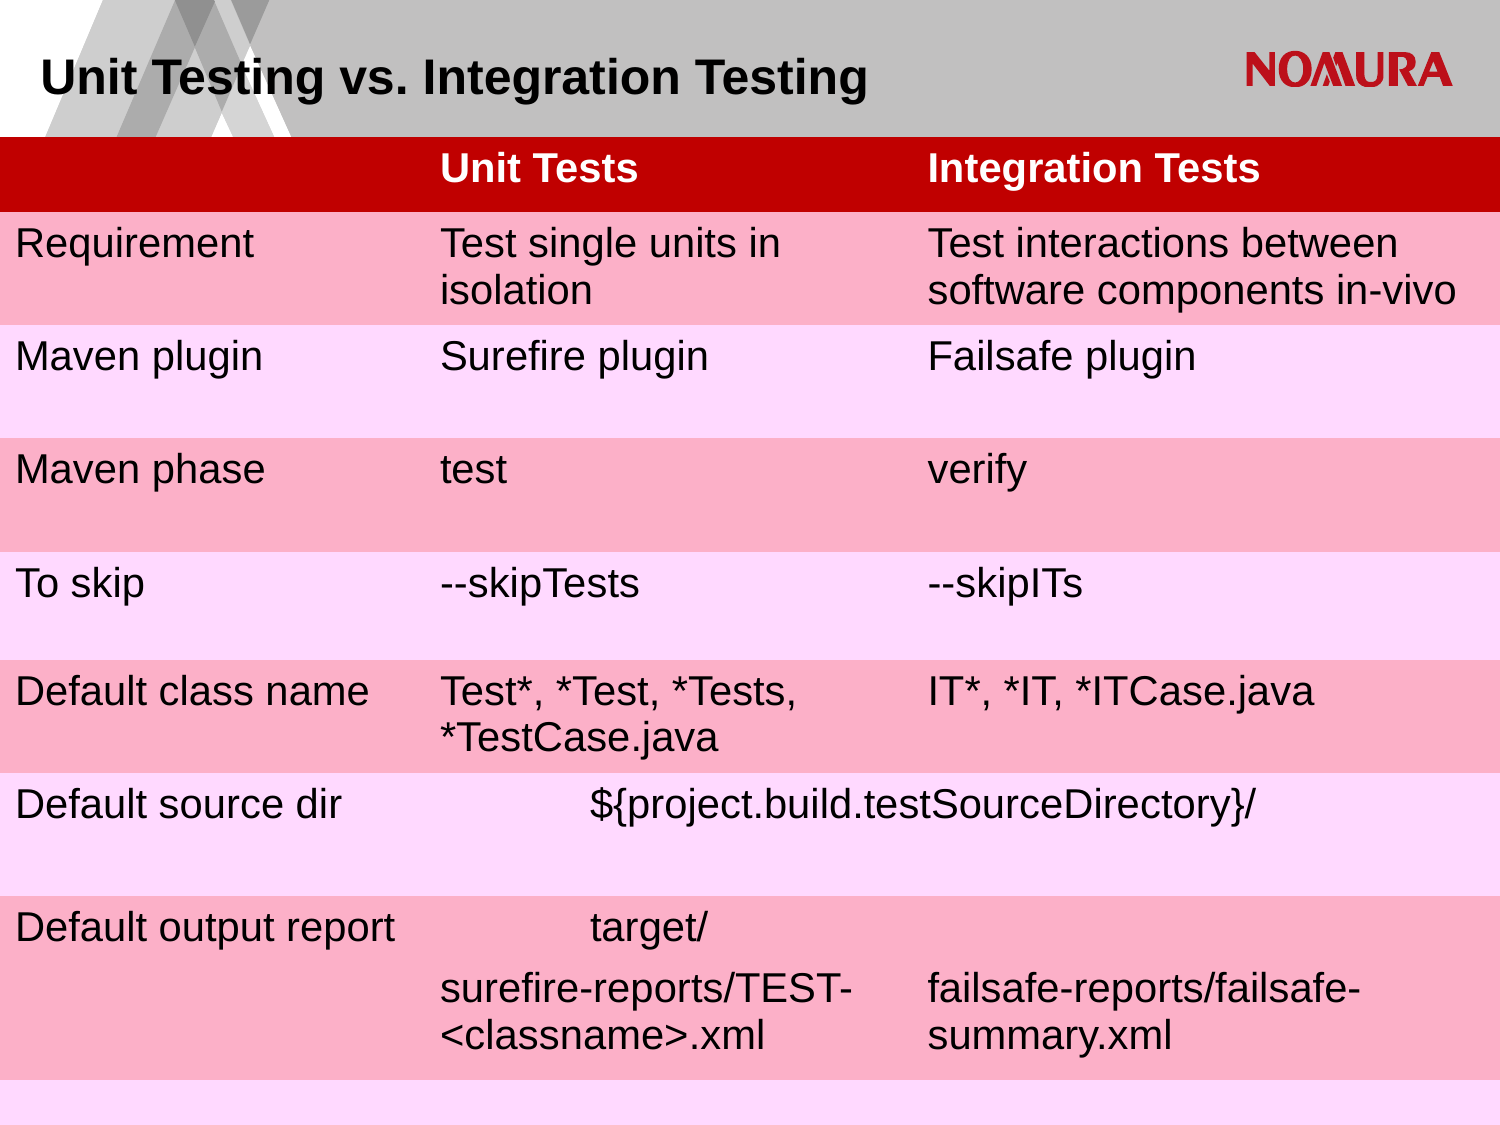

Unit Testing vs. Integration Testing
|  | Unit Tests |  | Integration Tests |
| --- | --- | --- | --- |
| Requirement | Test single units in isolation |  | Test interactions between software components in-vivo |
| Maven plugin | Surefire plugin |  | Failsafe plugin |
| Maven phase | test |  | verify |
| To skip | --skipTests |  | --skipITs |
| Default class name | Test\*, \*Test, \*Tests, \*TestCase.java |  | IT\*, \*IT, \*ITCase.java |
| Default source dir | ${project.build.testSourceDirectory}/ |  |  |
| Default output report | target/ |  |  |
|  | surefire-reports/TEST-<classname>.xml |  | failsafe-reports/failsafe-summary.xml |
|  |  |  |  |